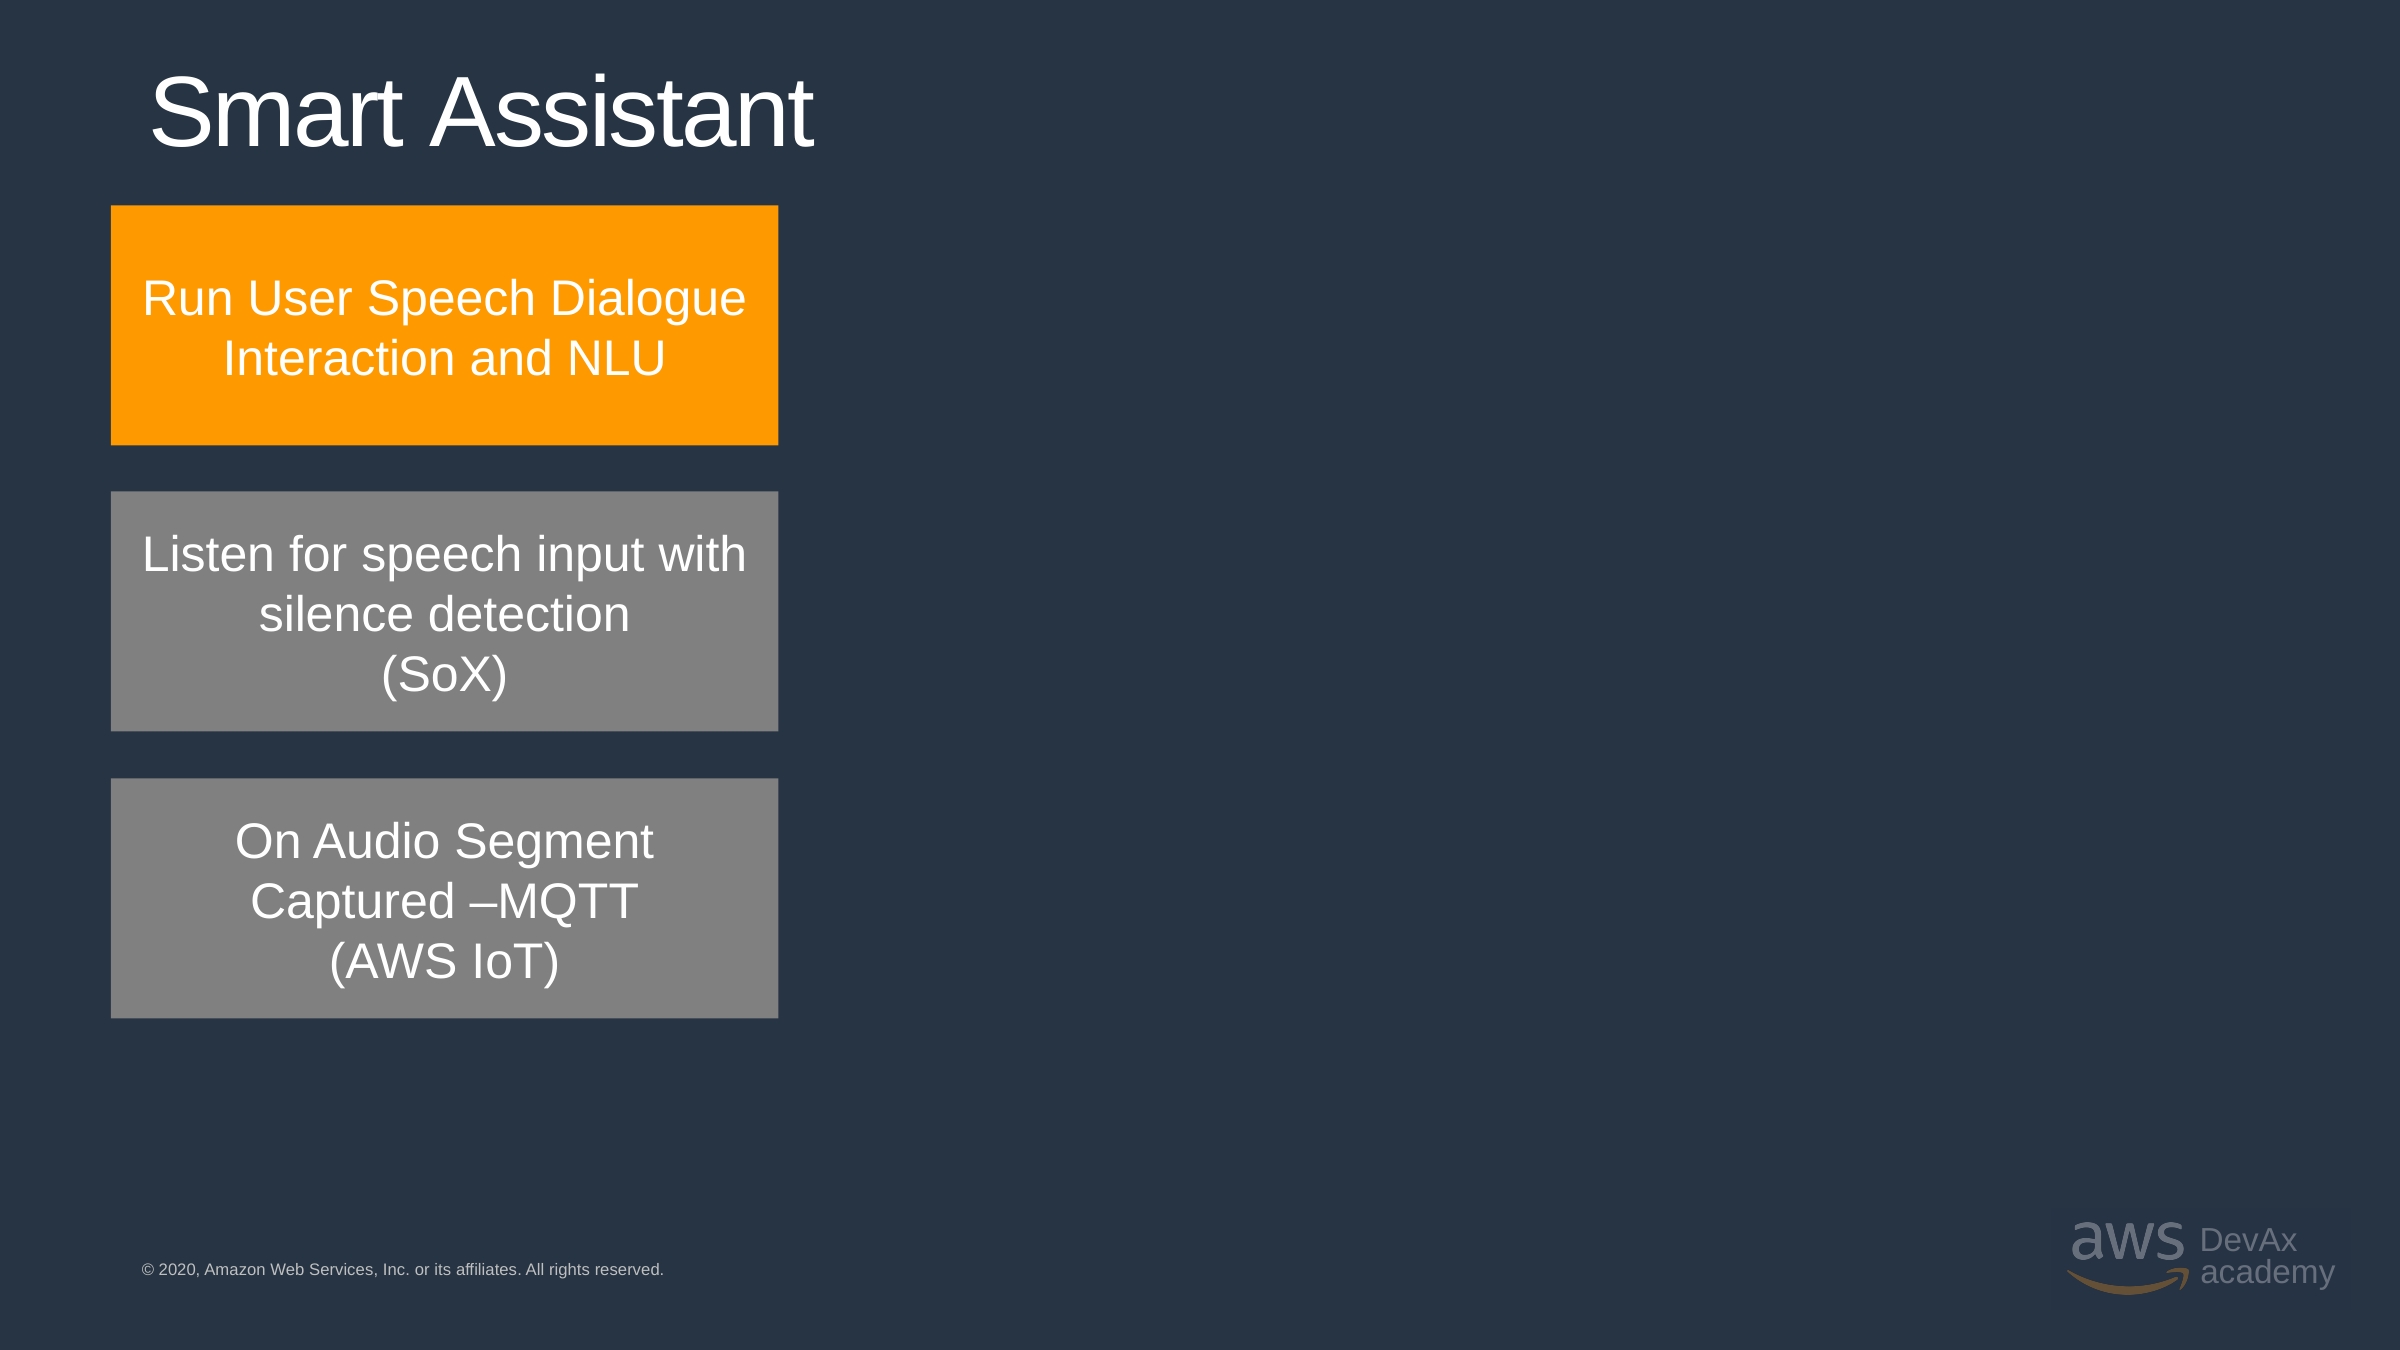

# Smart Assistant
Run User Speech Dialogue Interaction and NLU
Listen for speech input with silence detection
(SoX)
On Audio Segment Captured –MQTT
(AWS IoT)